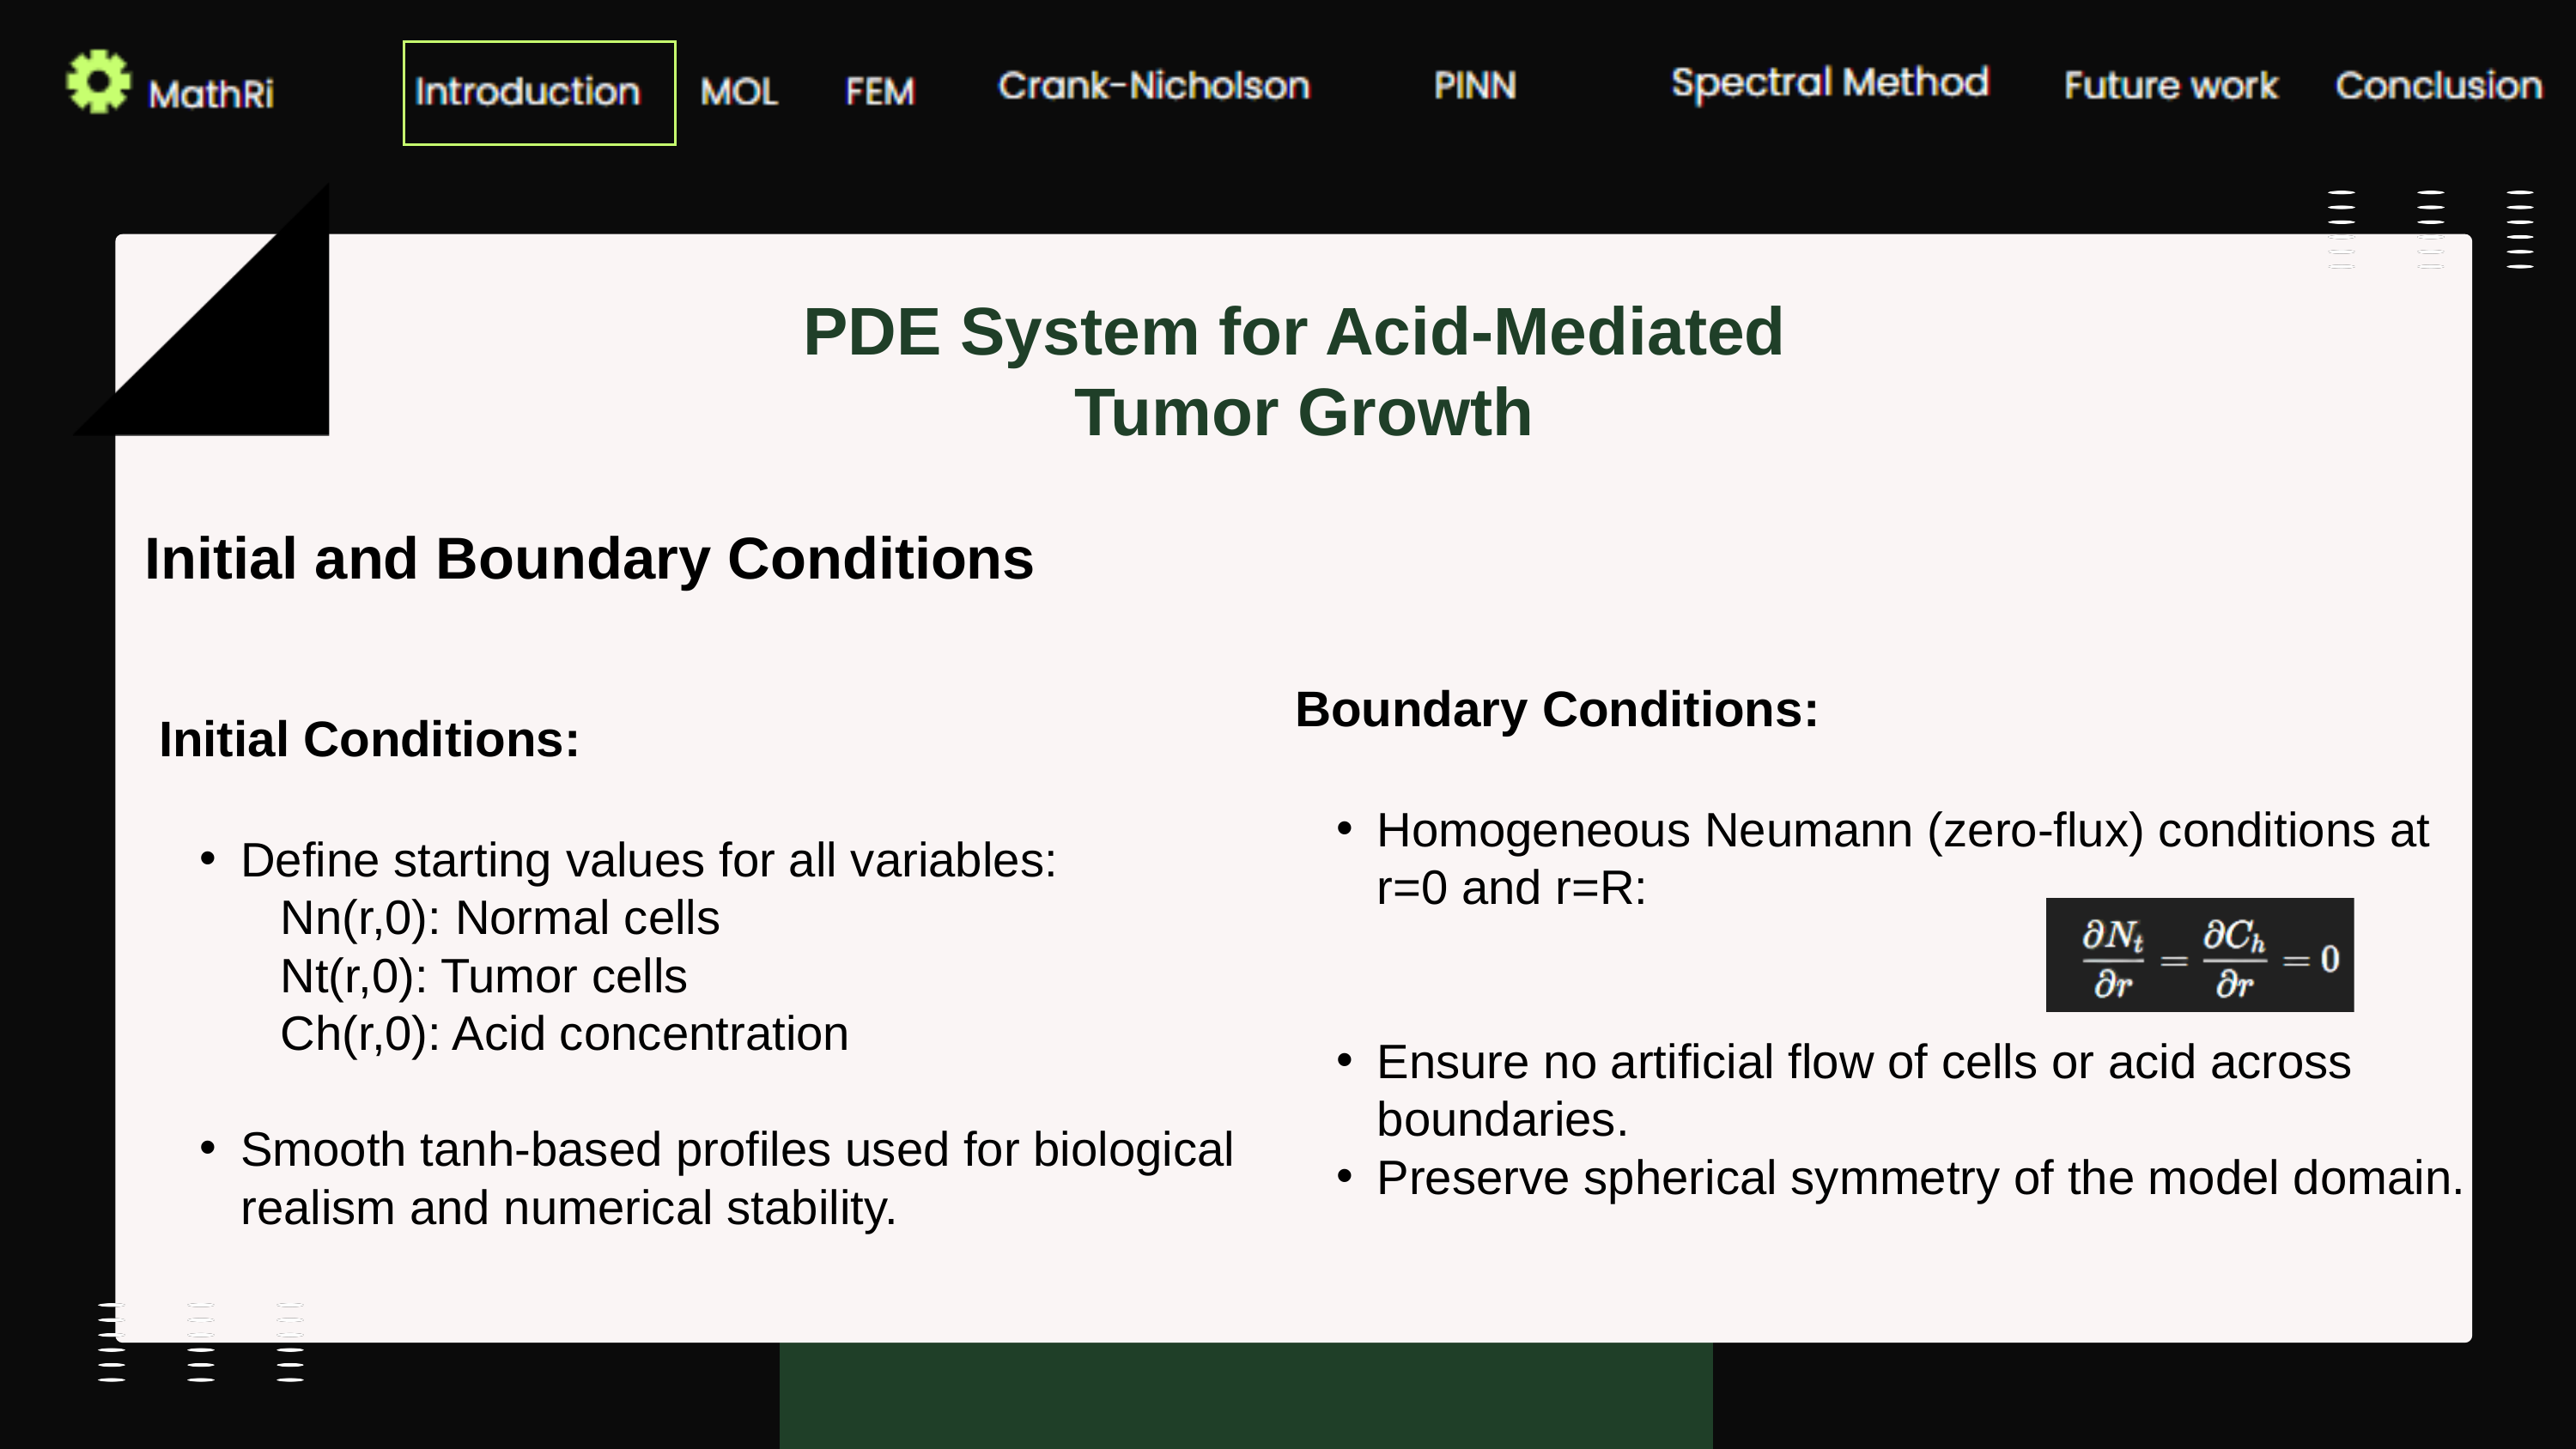

PDE System for Acid-Mediated
 Tumor Growth
Initial and Boundary Conditions
Boundary Conditions:

Homogeneous Neumann (zero-flux) conditions at r=0 and r=R:

Ensure no artificial flow of cells or acid across boundaries.
Preserve spherical symmetry of the model domain.

Initial Conditions:

Define starting values for all variables:
         Nn(r,0): Normal cells
         Nt(r,0): Tumor cells
         Ch(r,0): Acid concentration

Smooth tanh-based profiles used for biological realism and numerical stability.